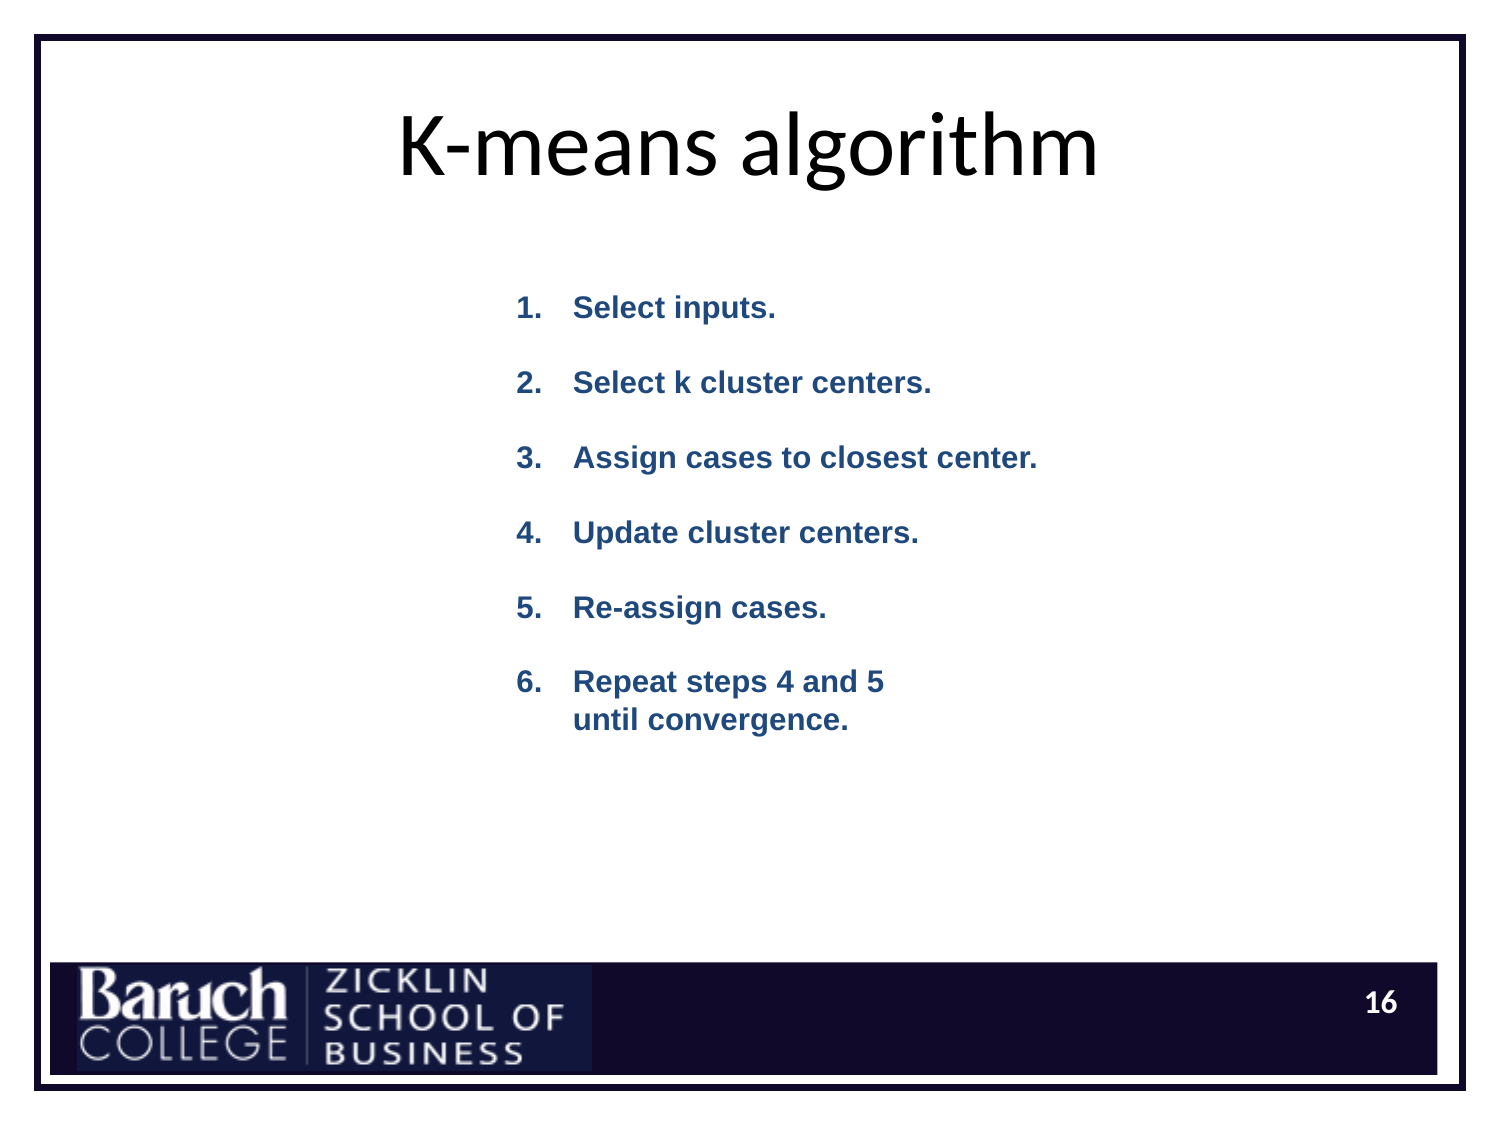

# K-means algorithm
1.	Select inputs.

2.	Select k cluster centers.

3.	Assign cases to closest center.

4.	Update cluster centers.

5.	Re-assign cases.

6.	Repeat steps 4 and 5
	until convergence.
16